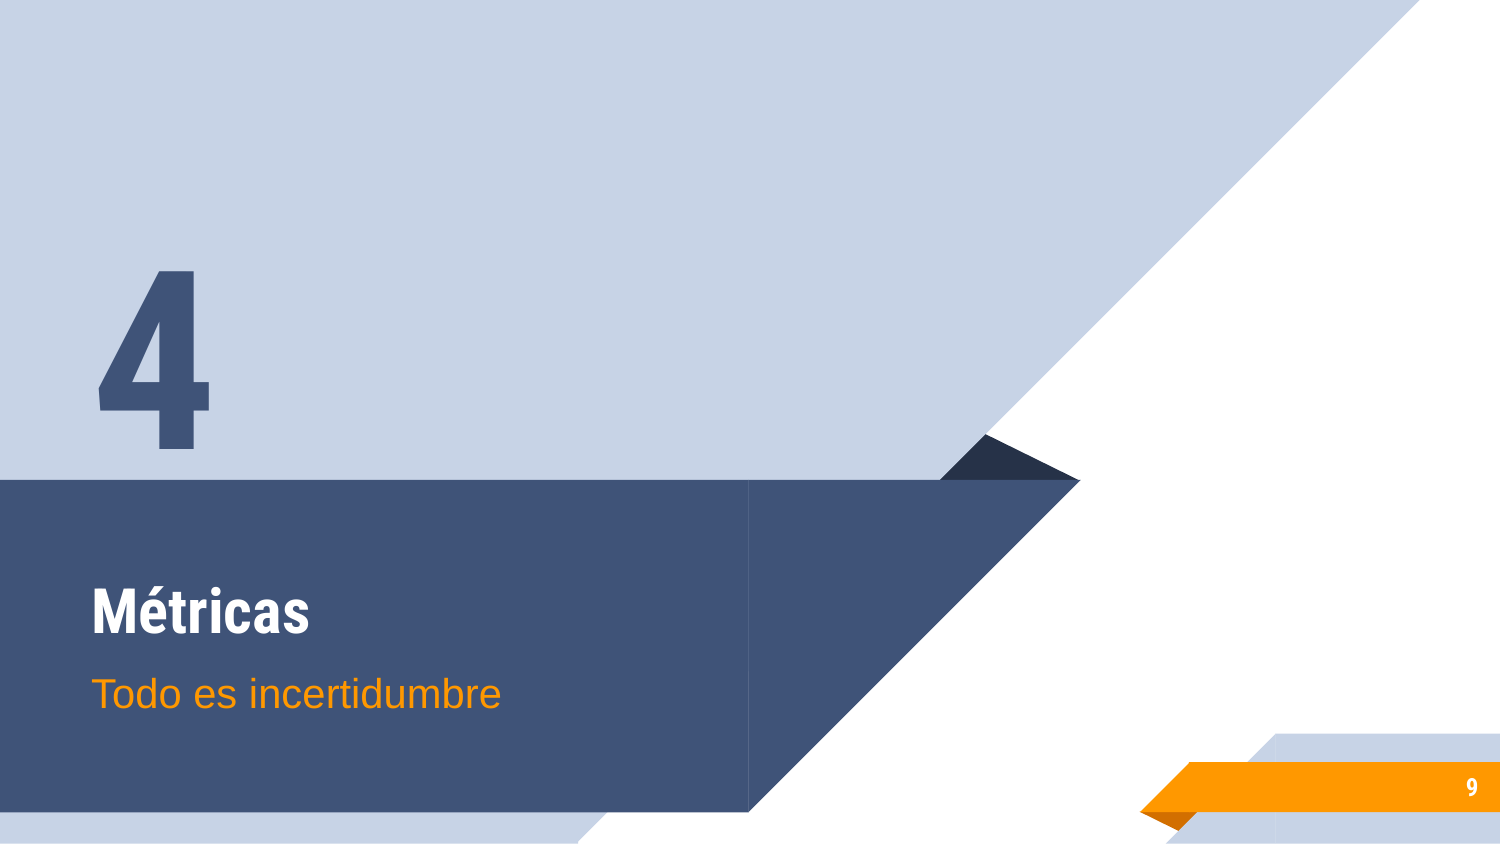

4
# Métricas
Todo es incertidumbre
9